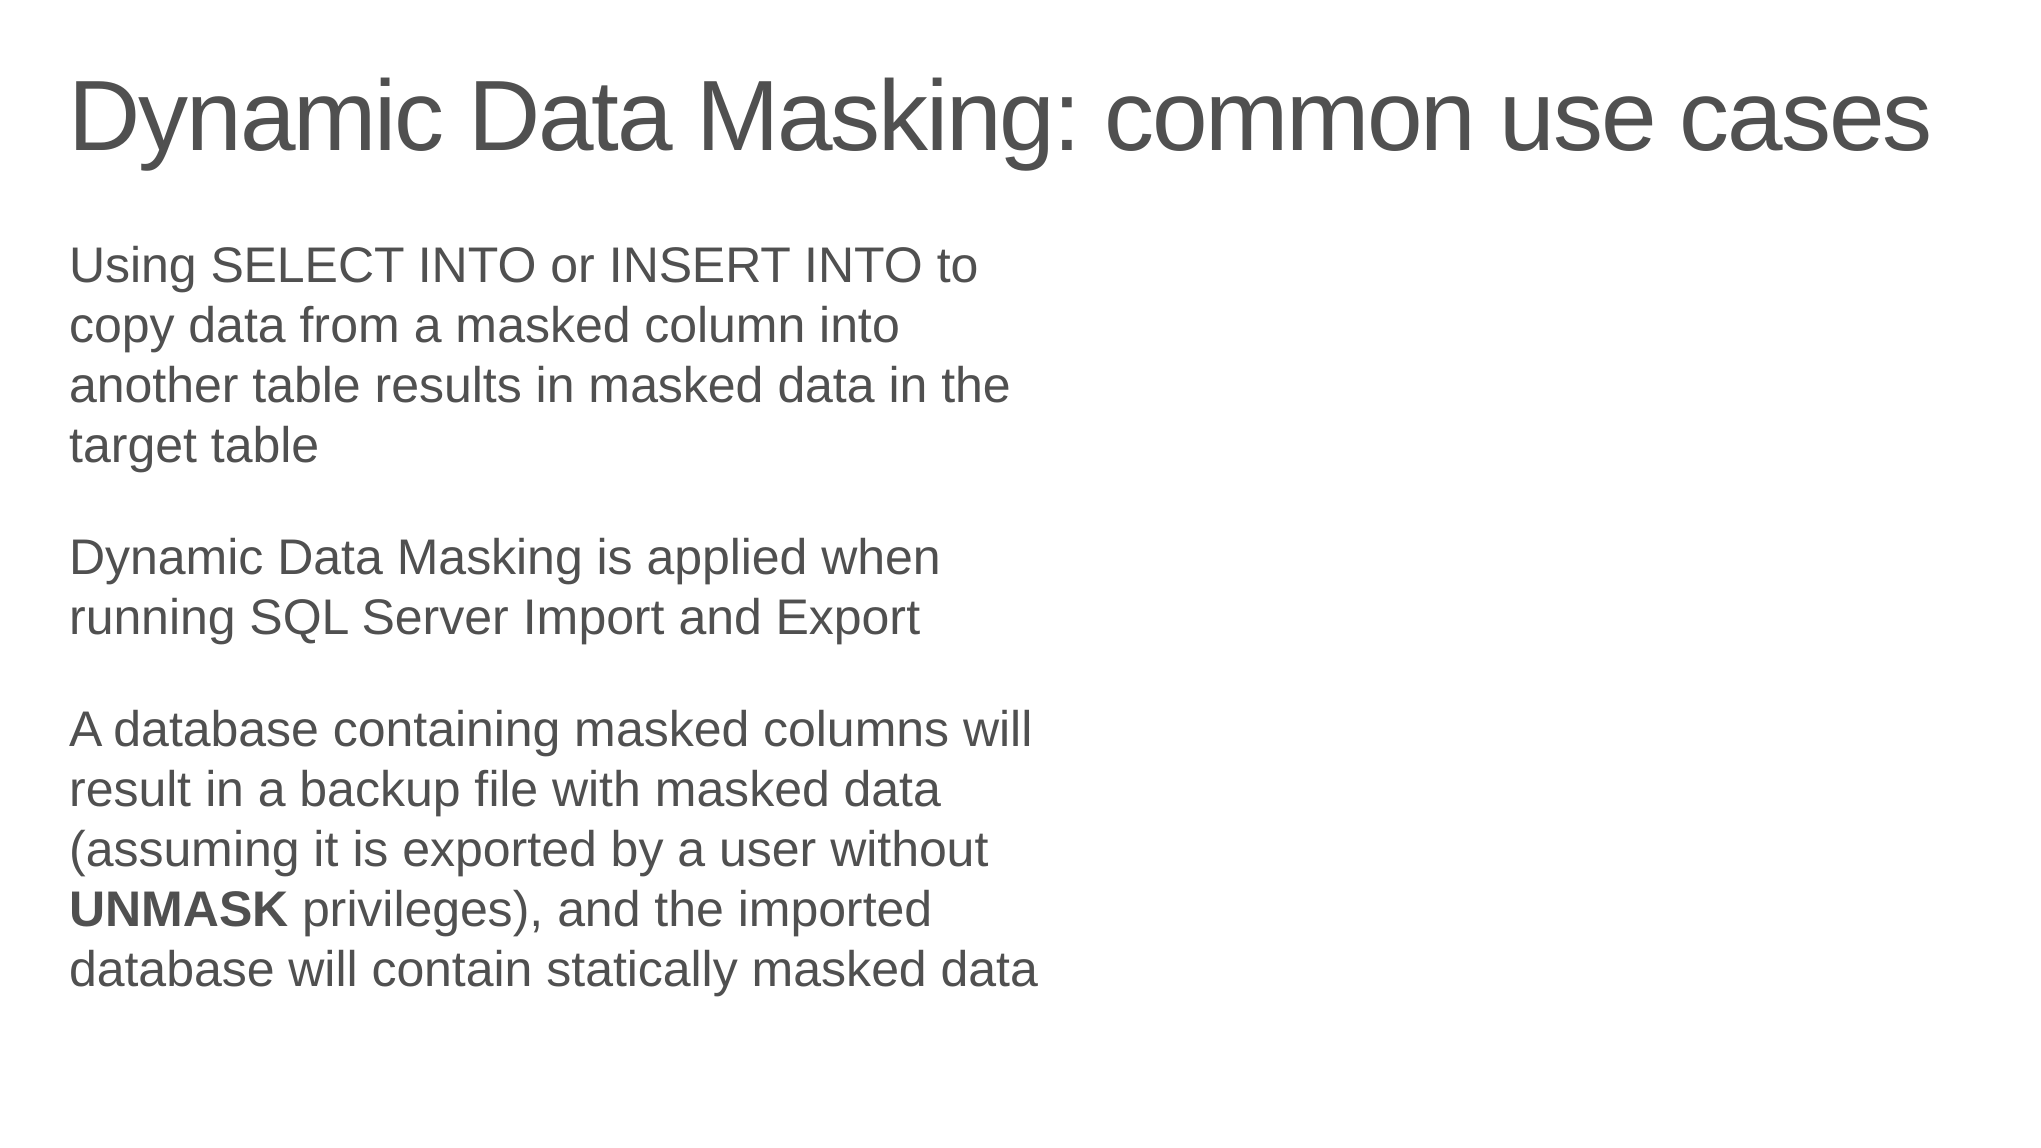

# Dynamic Data Masking: common use cases
Using SELECT INTO or INSERT INTO to copy data from a masked column into another table results in masked data in the target table
Dynamic Data Masking is applied when running SQL Server Import and Export
A database containing masked columns will result in a backup file with masked data (assuming it is exported by a user without UNMASK privileges), and the imported database will contain statically masked data